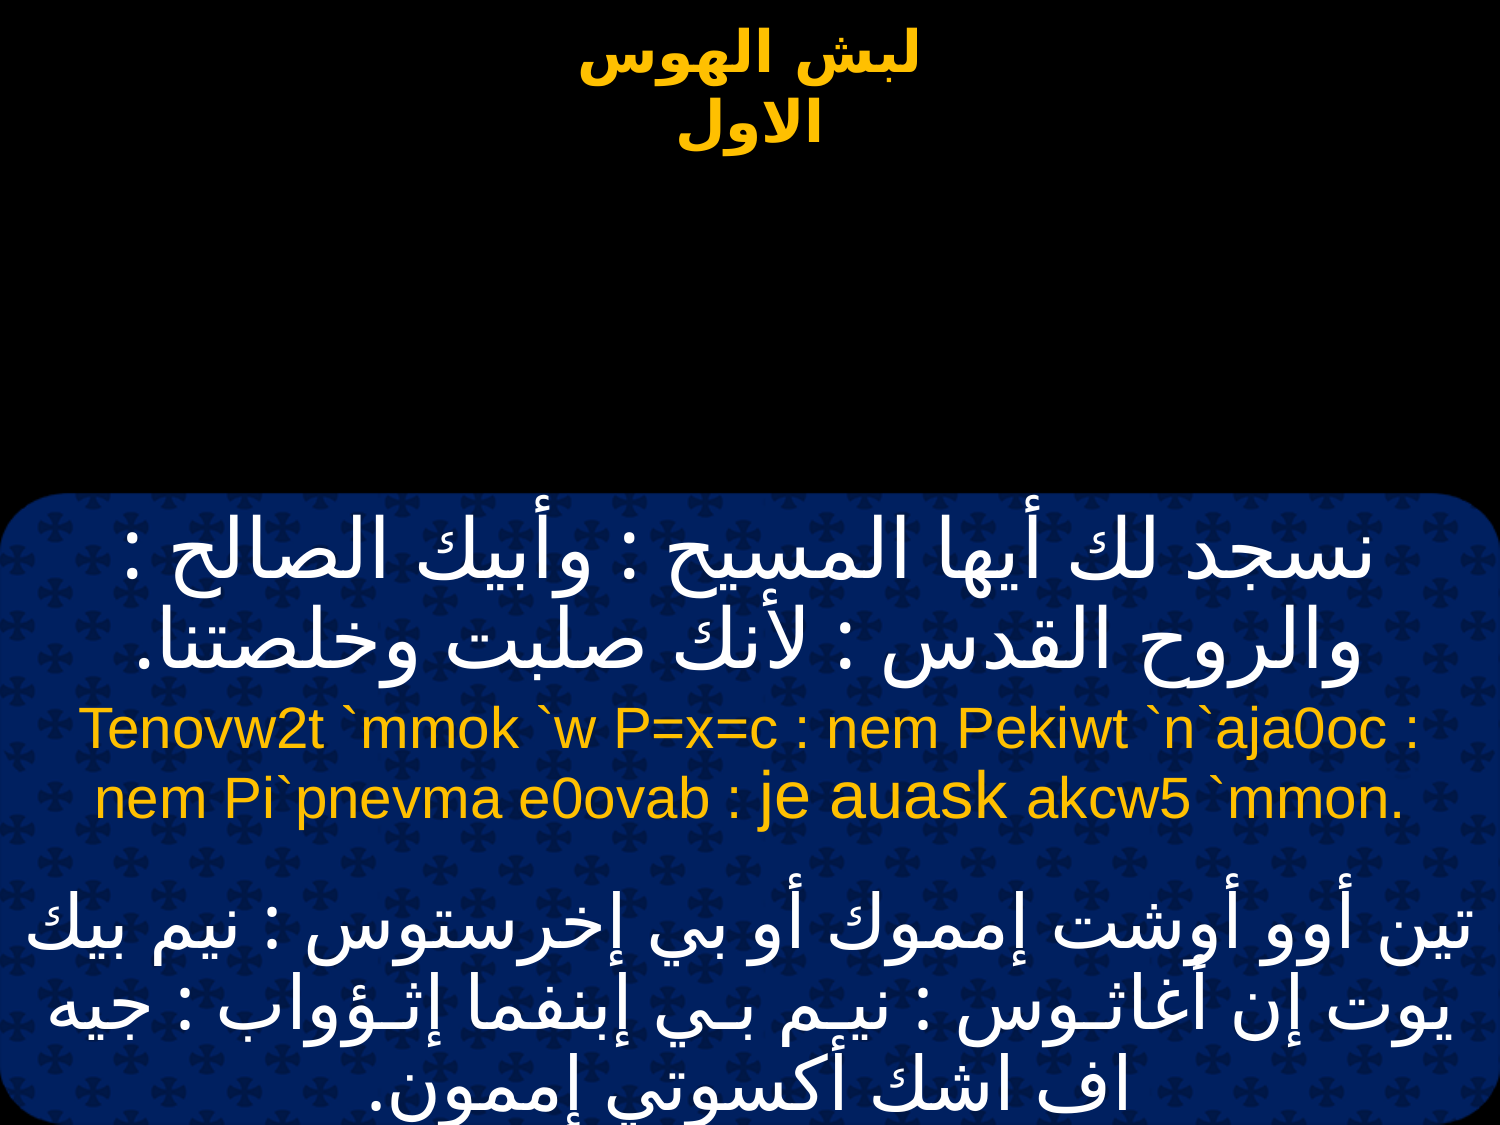

نسجد لك أيها المسيح : وأبيك الصالح : والروح القدس : لأنك صلبت وخلصتنا.
Tenovw2t `mmok `w P=x=c : nem Pekiwt `n`aja0oc : nem Pi`pnevma e0ovab : je auask akcw5 `mmon.
تين أوو أوشت إمموك أو بي إخرستوس : نيم بيك يوت إن أغاثـوس : نيـم بـي إبنفما إثـؤواب : جيه اف اشك أكسوتي إممون.